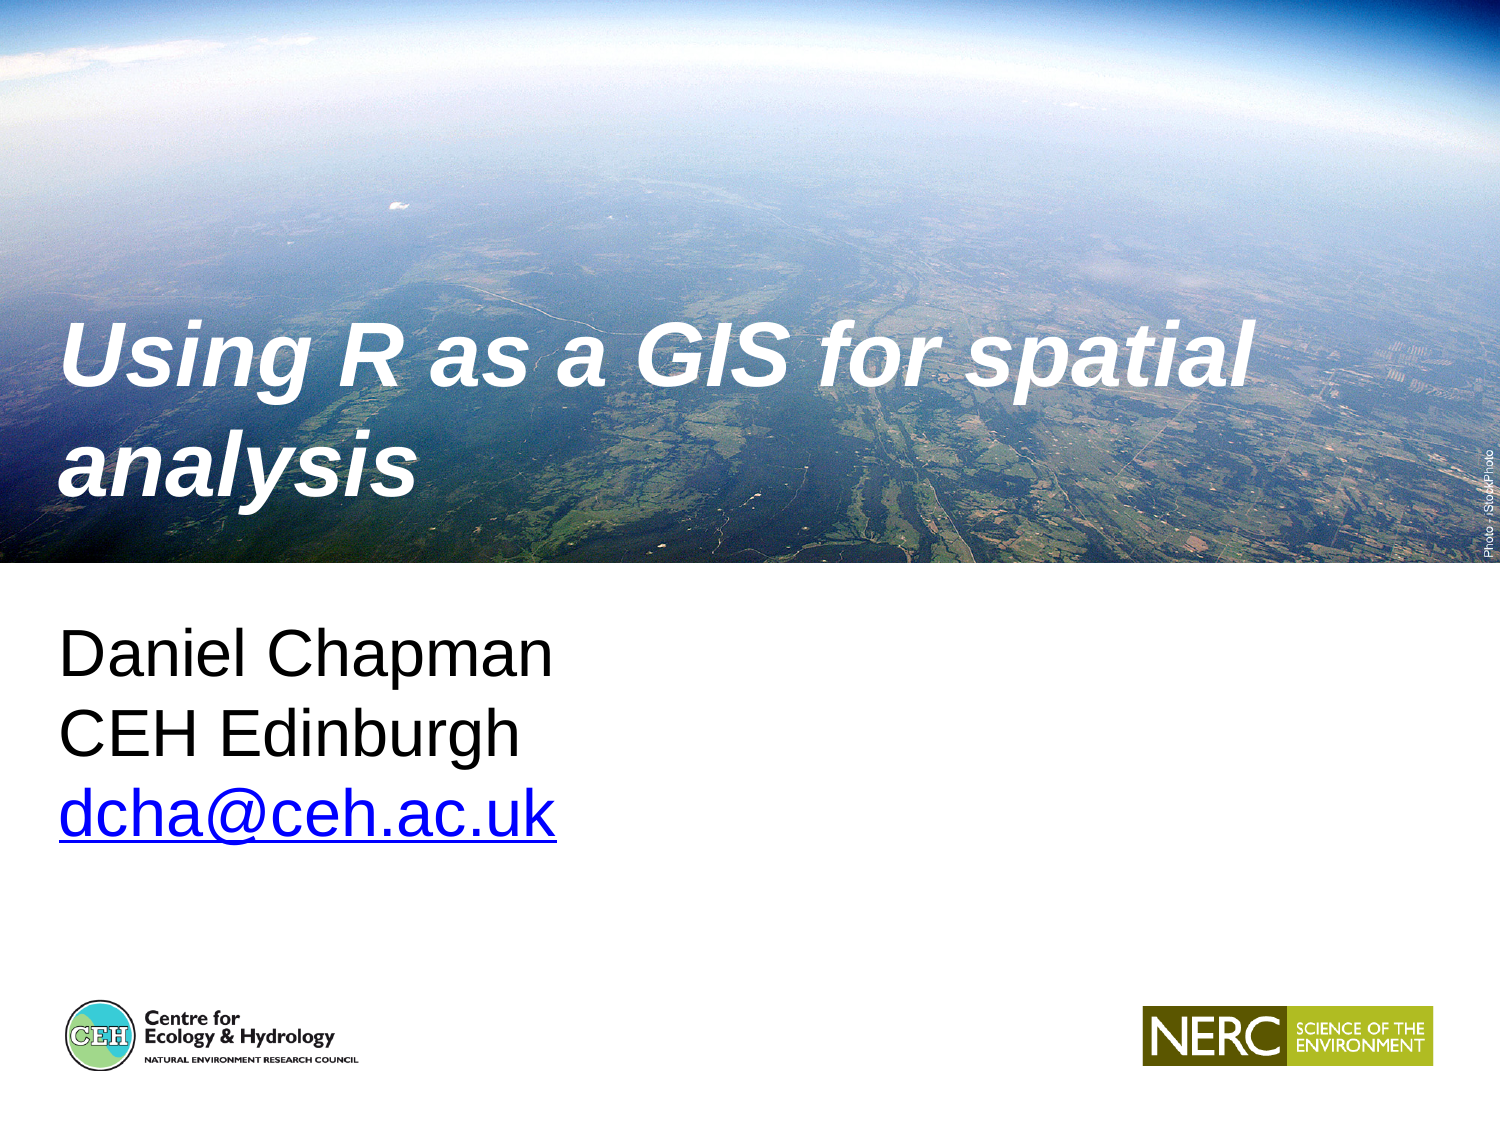

Using R as a GIS for spatial analysis
Daniel Chapman
CEH Edinburgh
dcha@ceh.ac.uk